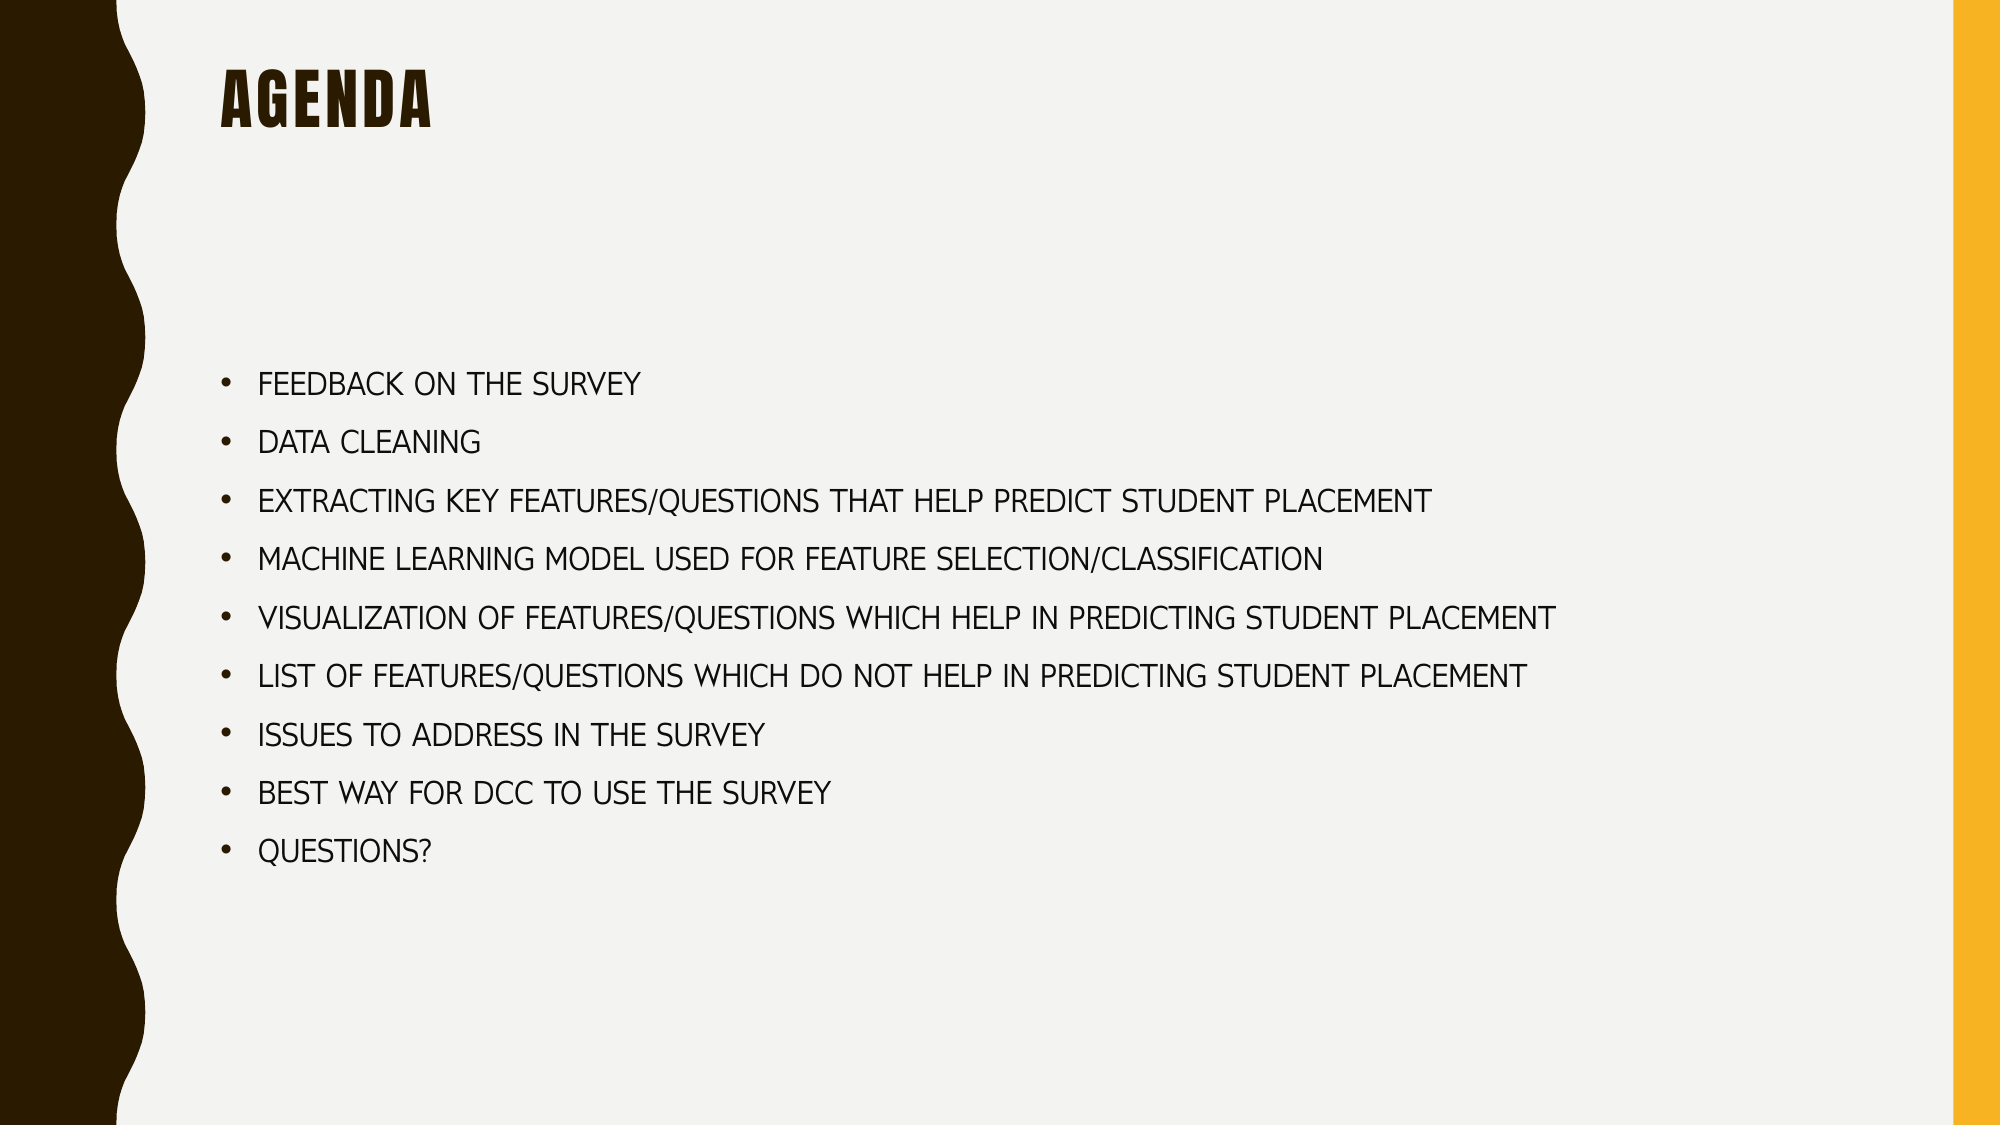

# AGENDA
FEEDBACK ON THE SURVEY
DATA CLEANING
EXTRACTING KEY FEATURES/QUESTIONS THAT HELP PREDICT STUDENT PLACEMENT
MACHINE LEARNING MODEL USED FOR FEATURE SELECTION/CLASSIFICATION
VISUALIZATION OF FEATURES/QUESTIONS WHICH HELP IN PREDICTING STUDENT PLACEMENT
LIST OF FEATURES/QUESTIONS WHICH DO NOT HELP IN PREDICTING STUDENT PLACEMENT
ISSUES TO ADDRESS IN THE SURVEY
BEST WAY FOR DCC TO USE THE SURVEY
QUESTIONS?